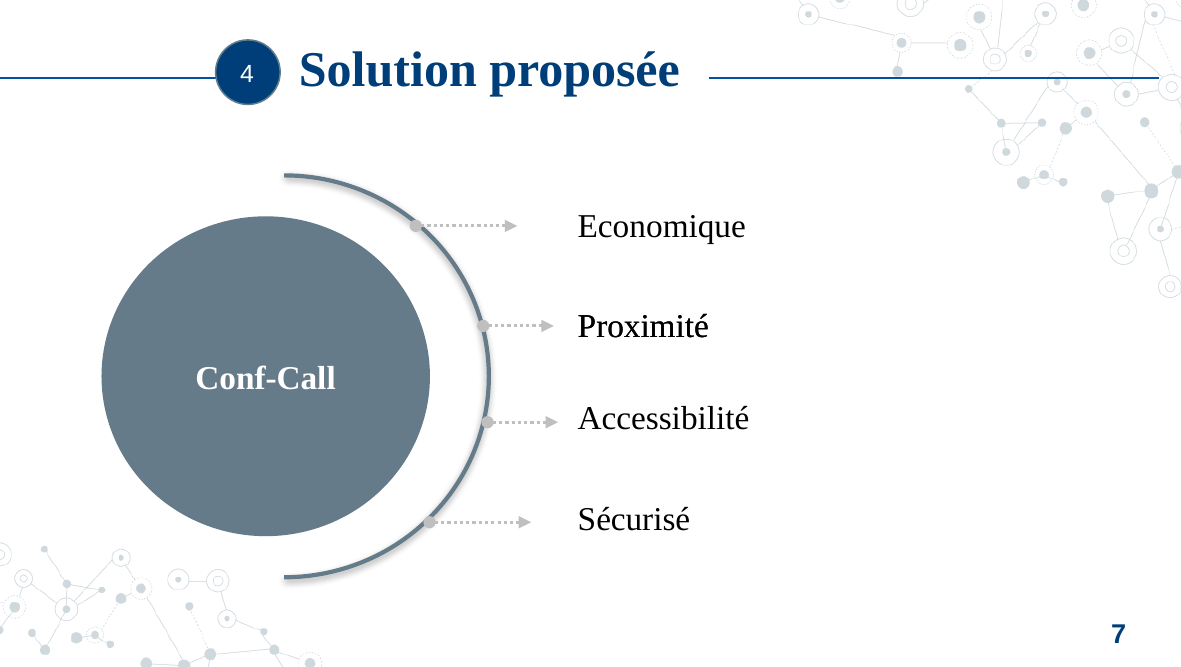

Solution proposée
4

Economique
Conf-Call

Proximité
Proximité

Accessibilité

Sécurisé

7